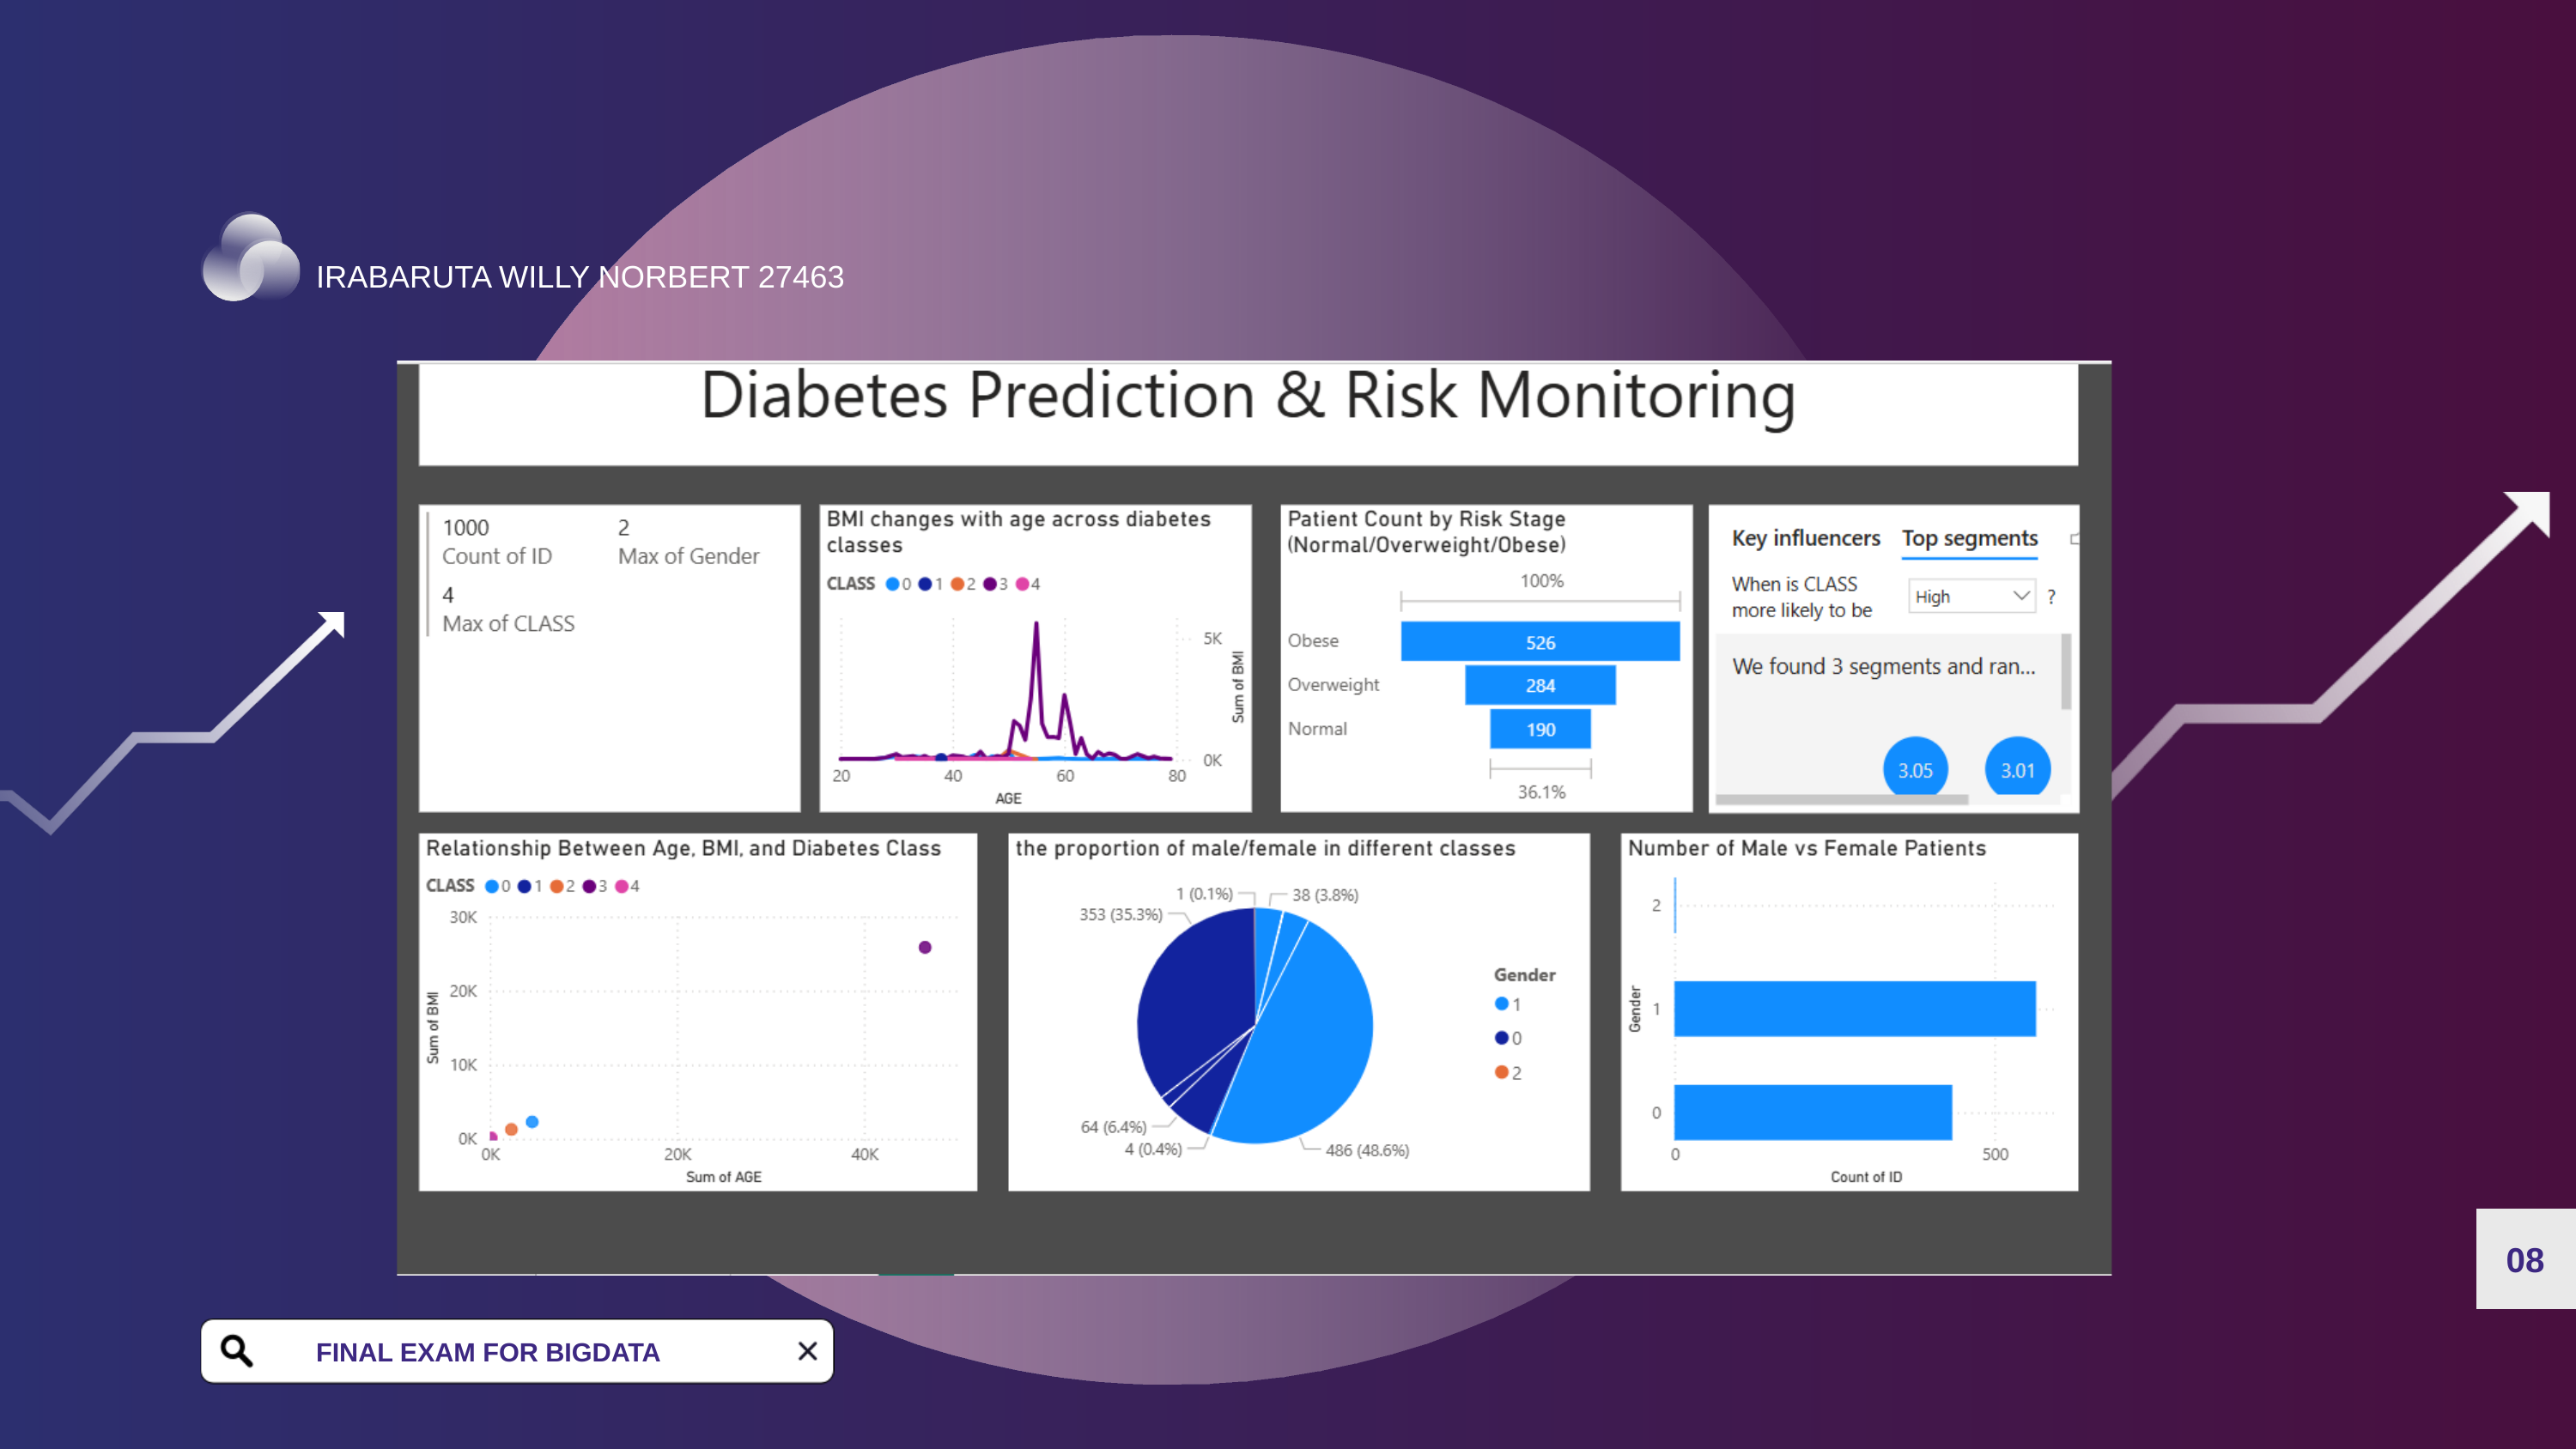

IRABARUTA WILLY NORBERT 27463

08

FINAL EXAM FOR BIGDATA